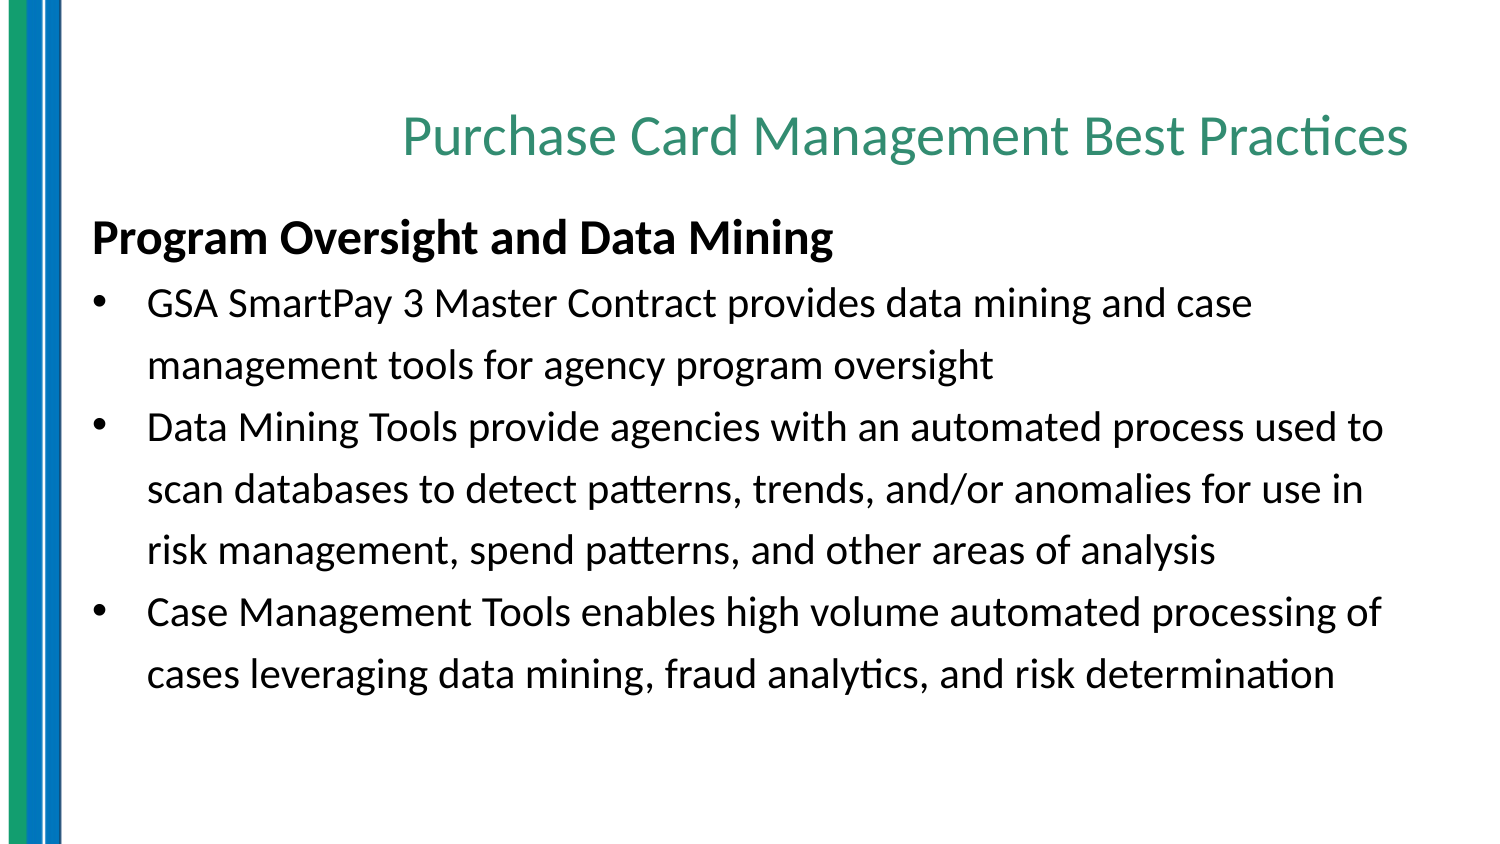

# Purchase Card Management Best Practices
Program Oversight and Data Mining
GSA SmartPay 3 Master Contract provides data mining and case management tools for agency program oversight
Data Mining Tools provide agencies with an automated process used to scan databases to detect patterns, trends, and/or anomalies for use in risk management, spend patterns, and other areas of analysis
Case Management Tools enables high volume automated processing of cases leveraging data mining, fraud analytics, and risk determination